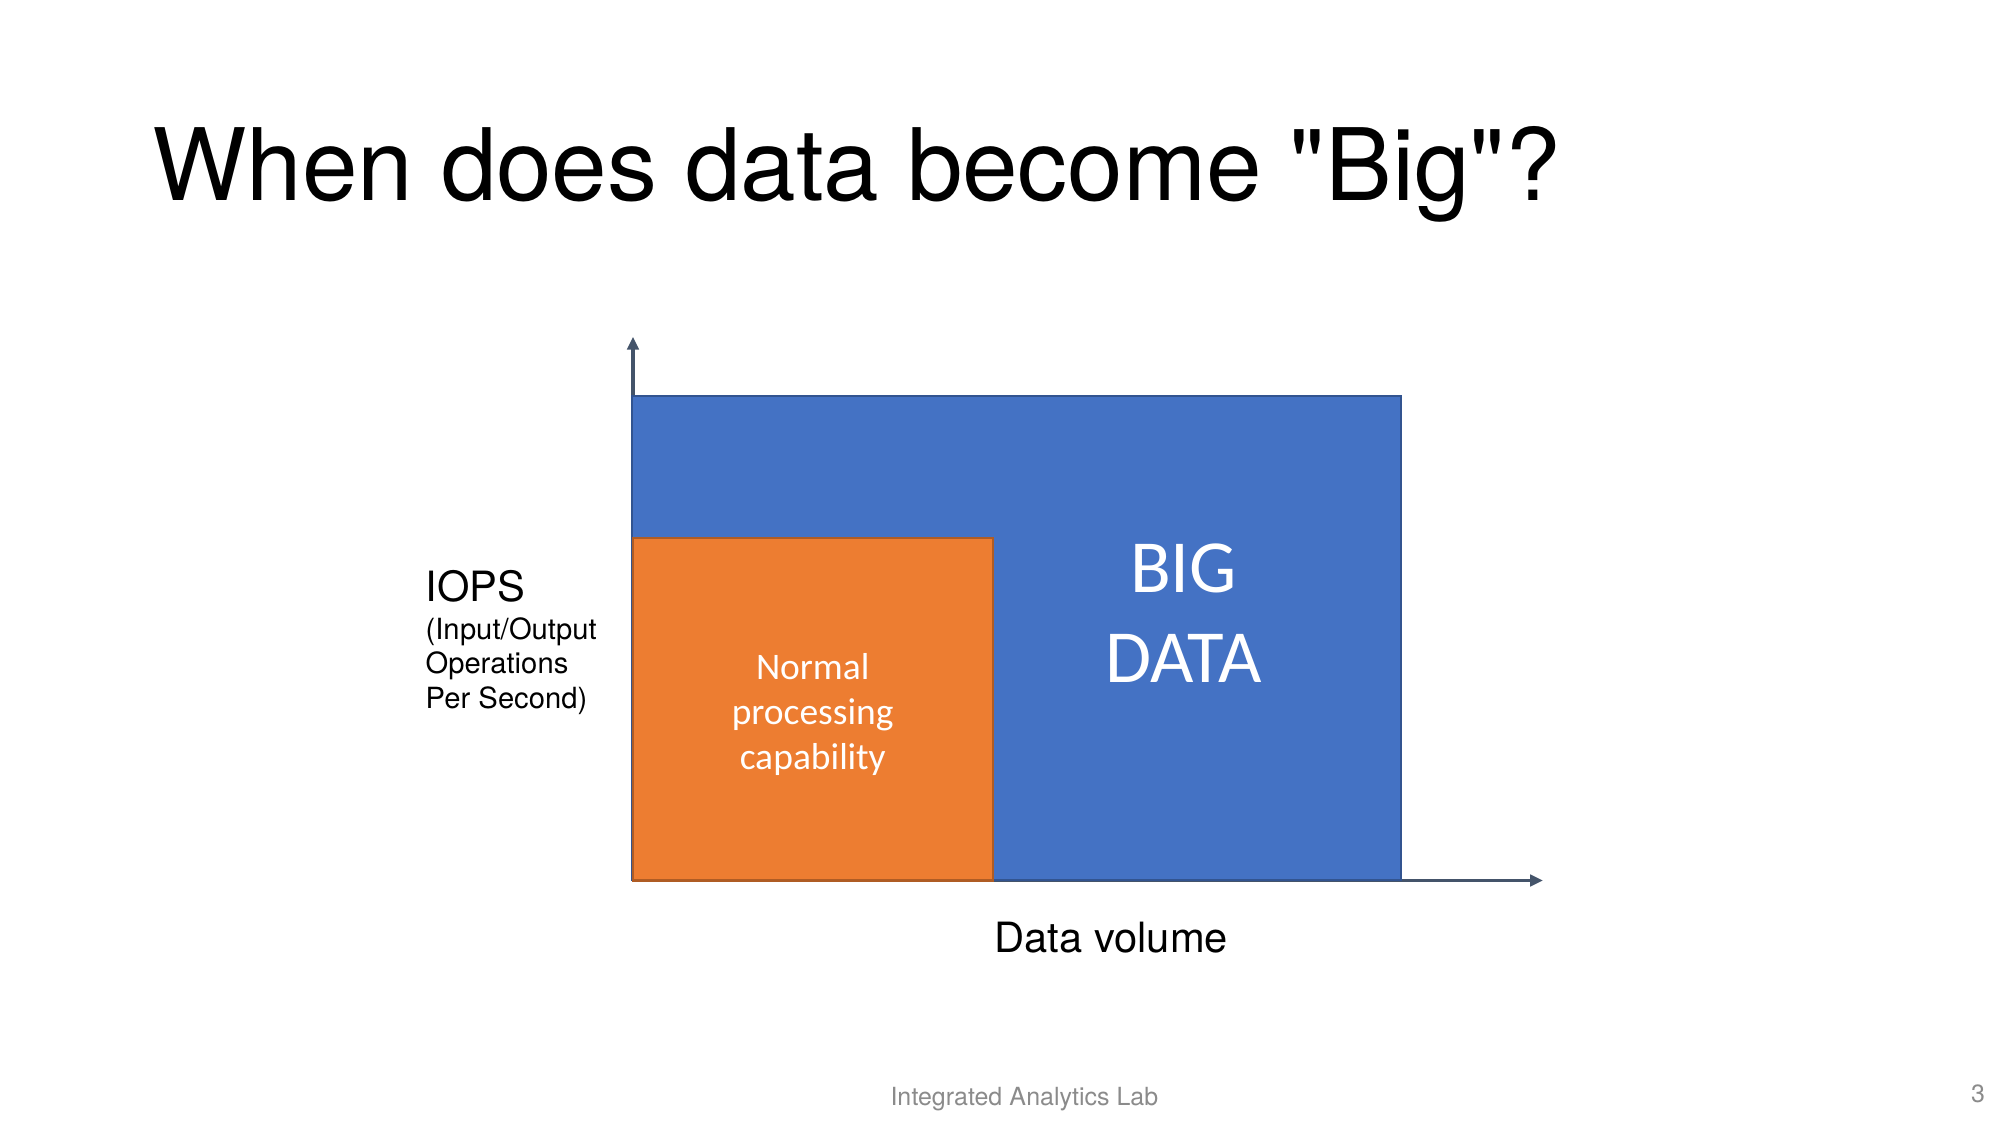

# When does data become "Big"?

BIG
DATA
Normal
processing
capability
IOPS
(Input/Output
Operations
Per Second)
Data volume
3